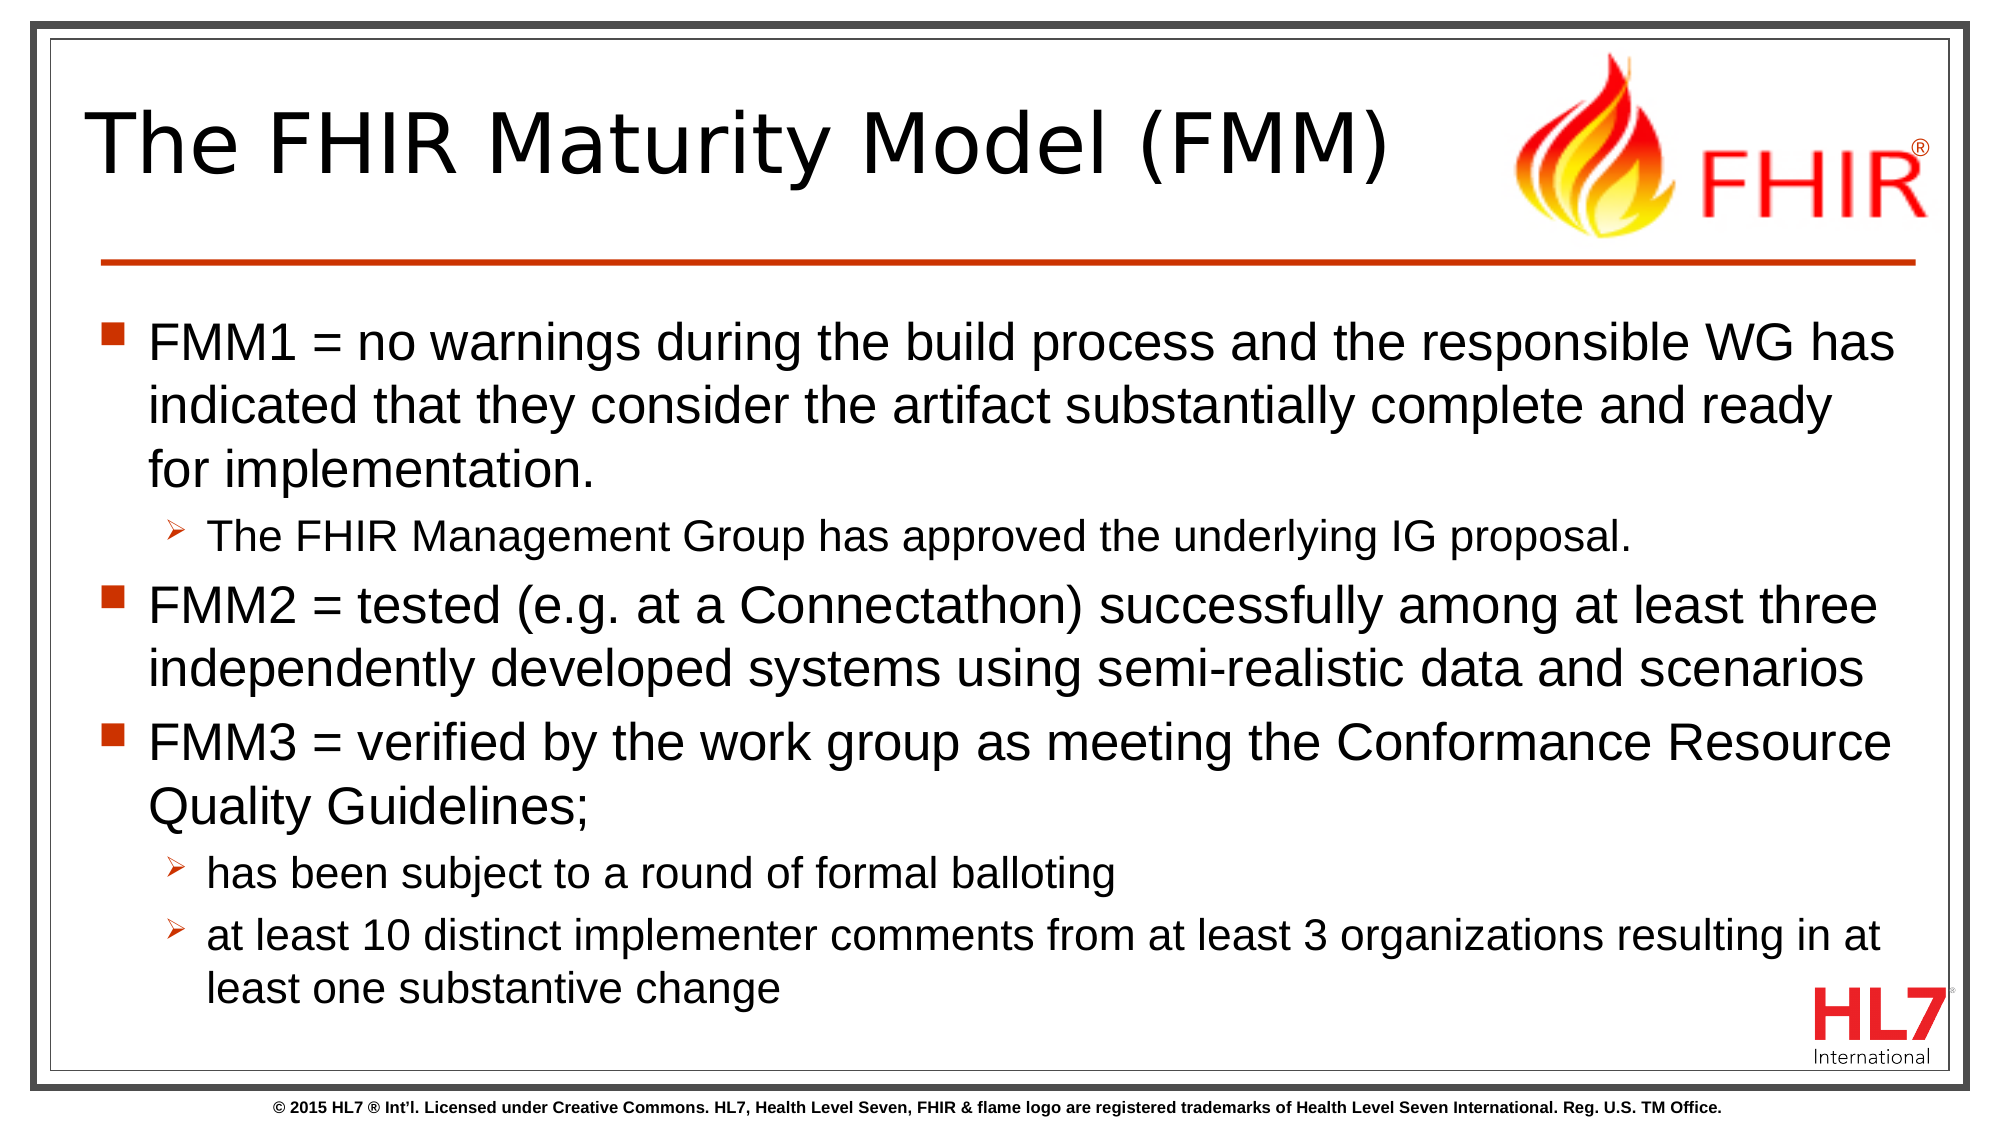

# The FHIR Maturity Model (FMM)
FMM1 = no warnings during the build process and the responsible WG has indicated that they consider the artifact substantially complete and ready for implementation.
The FHIR Management Group has approved the underlying IG proposal.
FMM2 = tested (e.g. at a Connectathon) successfully among at least three independently developed systems using semi-realistic data and scenarios
FMM3 = verified by the work group as meeting the Conformance Resource Quality Guidelines;
has been subject to a round of formal balloting
at least 10 distinct implementer comments from at least 3 organizations resulting in at least one substantive change